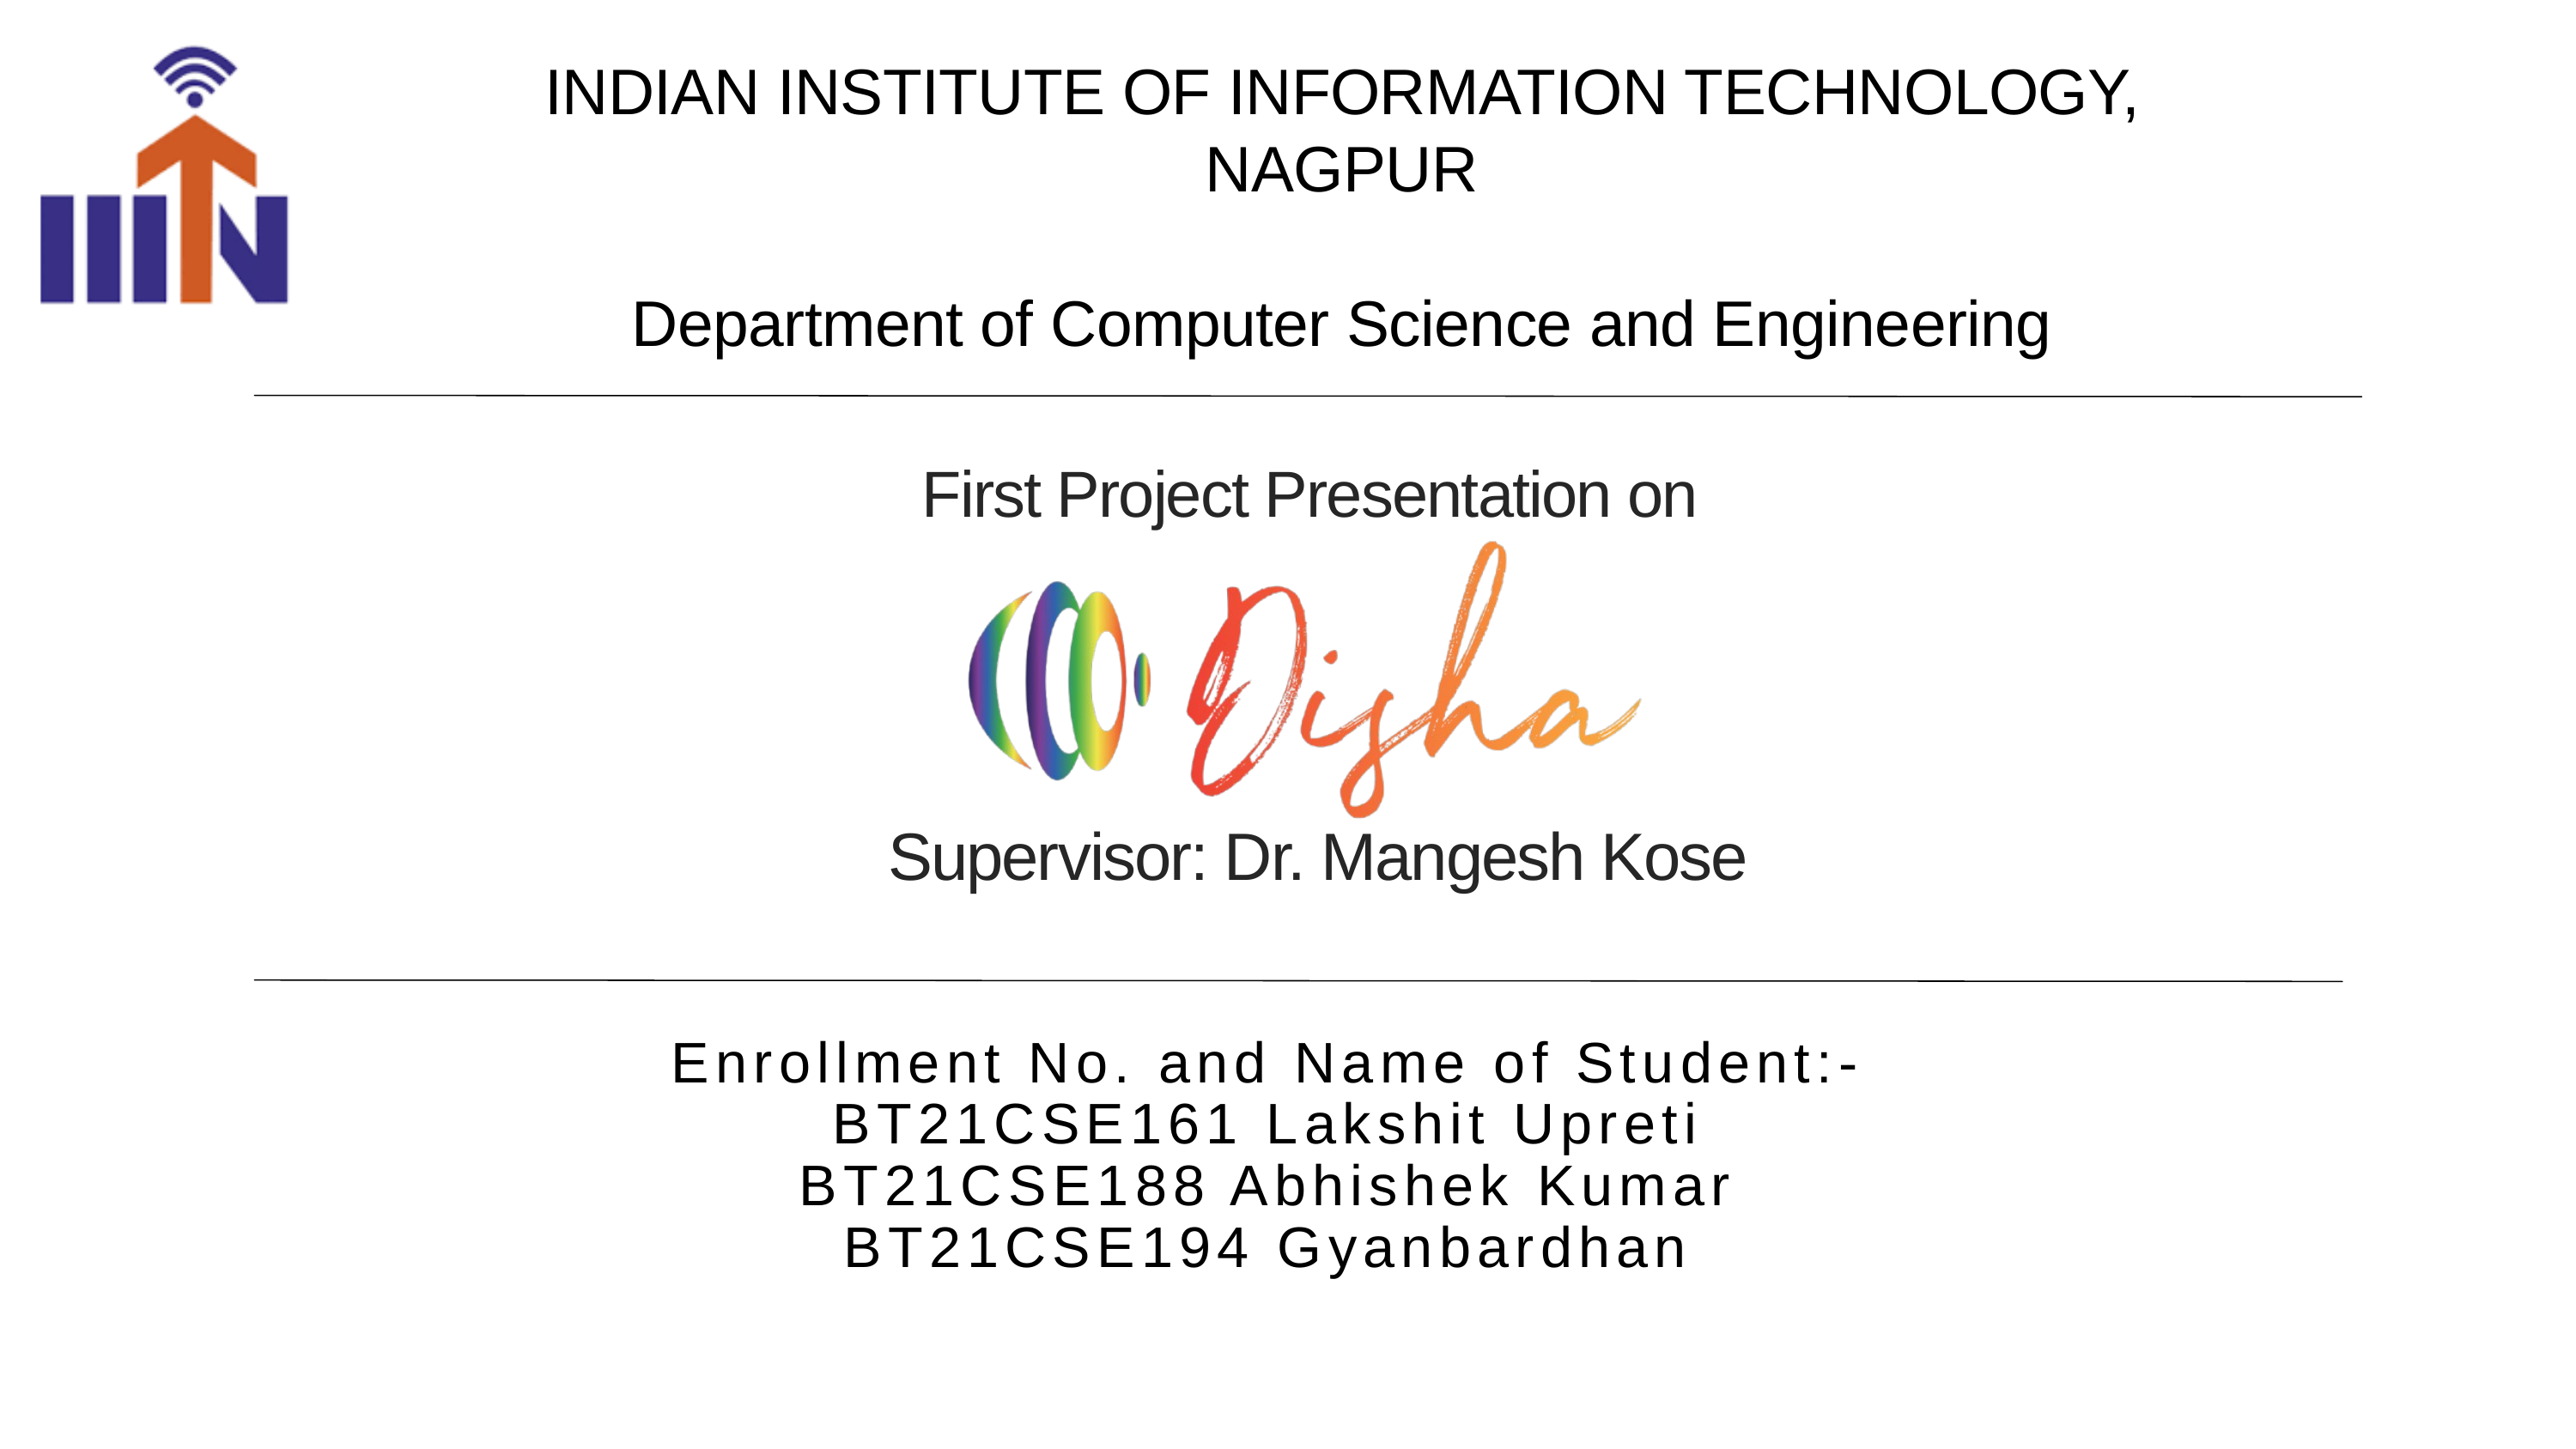

INDIAN INSTITUTE OF INFORMATION TECHNOLOGY, NAGPUR

Department of Computer Science and Engineering

First Project Presentation on

Supervisor: Dr. Mangesh Kose

Enrollment No. and Name of Student:-
BT21CSE161 Lakshit Upreti
BT21CSE188 Abhishek Kumar
BT21CSE194 Gyanbardhan